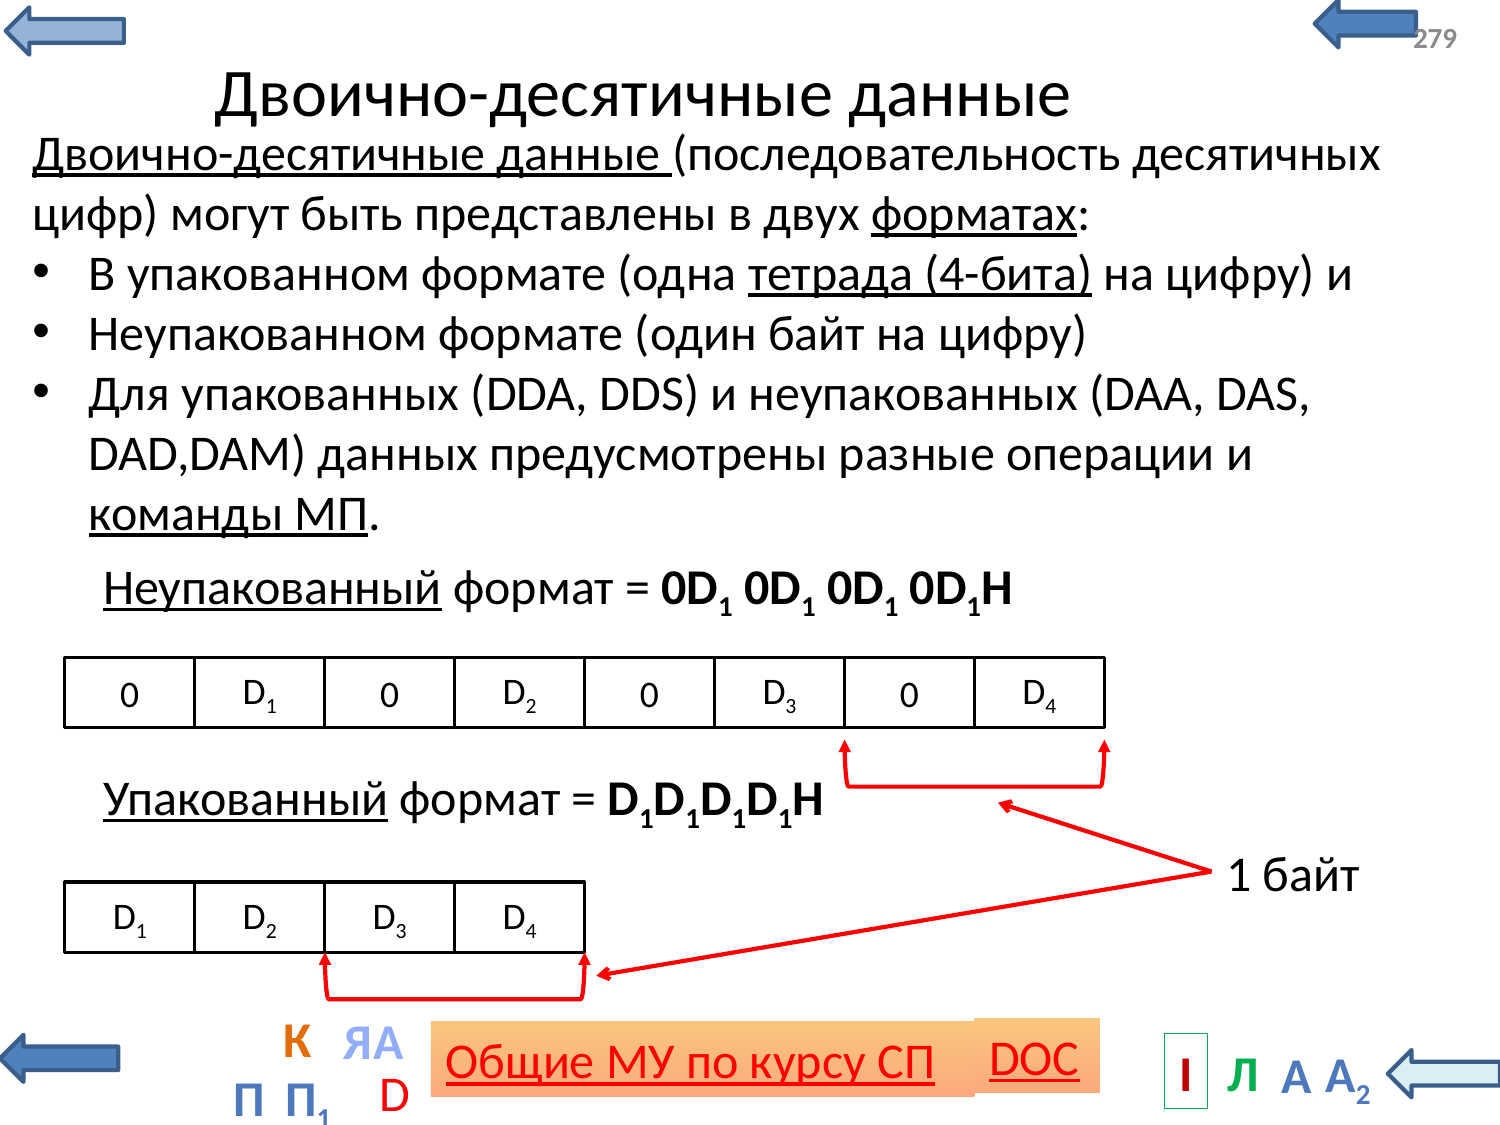

279
# Двоично-десятичные данные
Двоично-десятичные данные (последовательность десятичных цифр) могут быть представлены в двух форматах:
В упакованном формате (одна тетрада (4-бита) на цифру) и
Неупакованном формате (один байт на цифру)
Для упакованных (DDA, DDS) и неупакованных (DAA, DAS, DAD,DAM) данных предусмотрены разные операции и команды МП.
Неупакованный формат = 0D1 0D1 0D1 0D1H

0
D4
0
D2
0
D1
0
D3
Упакованный формат = D1D1D1D1H
1 байт

D1
D2
D3
D4